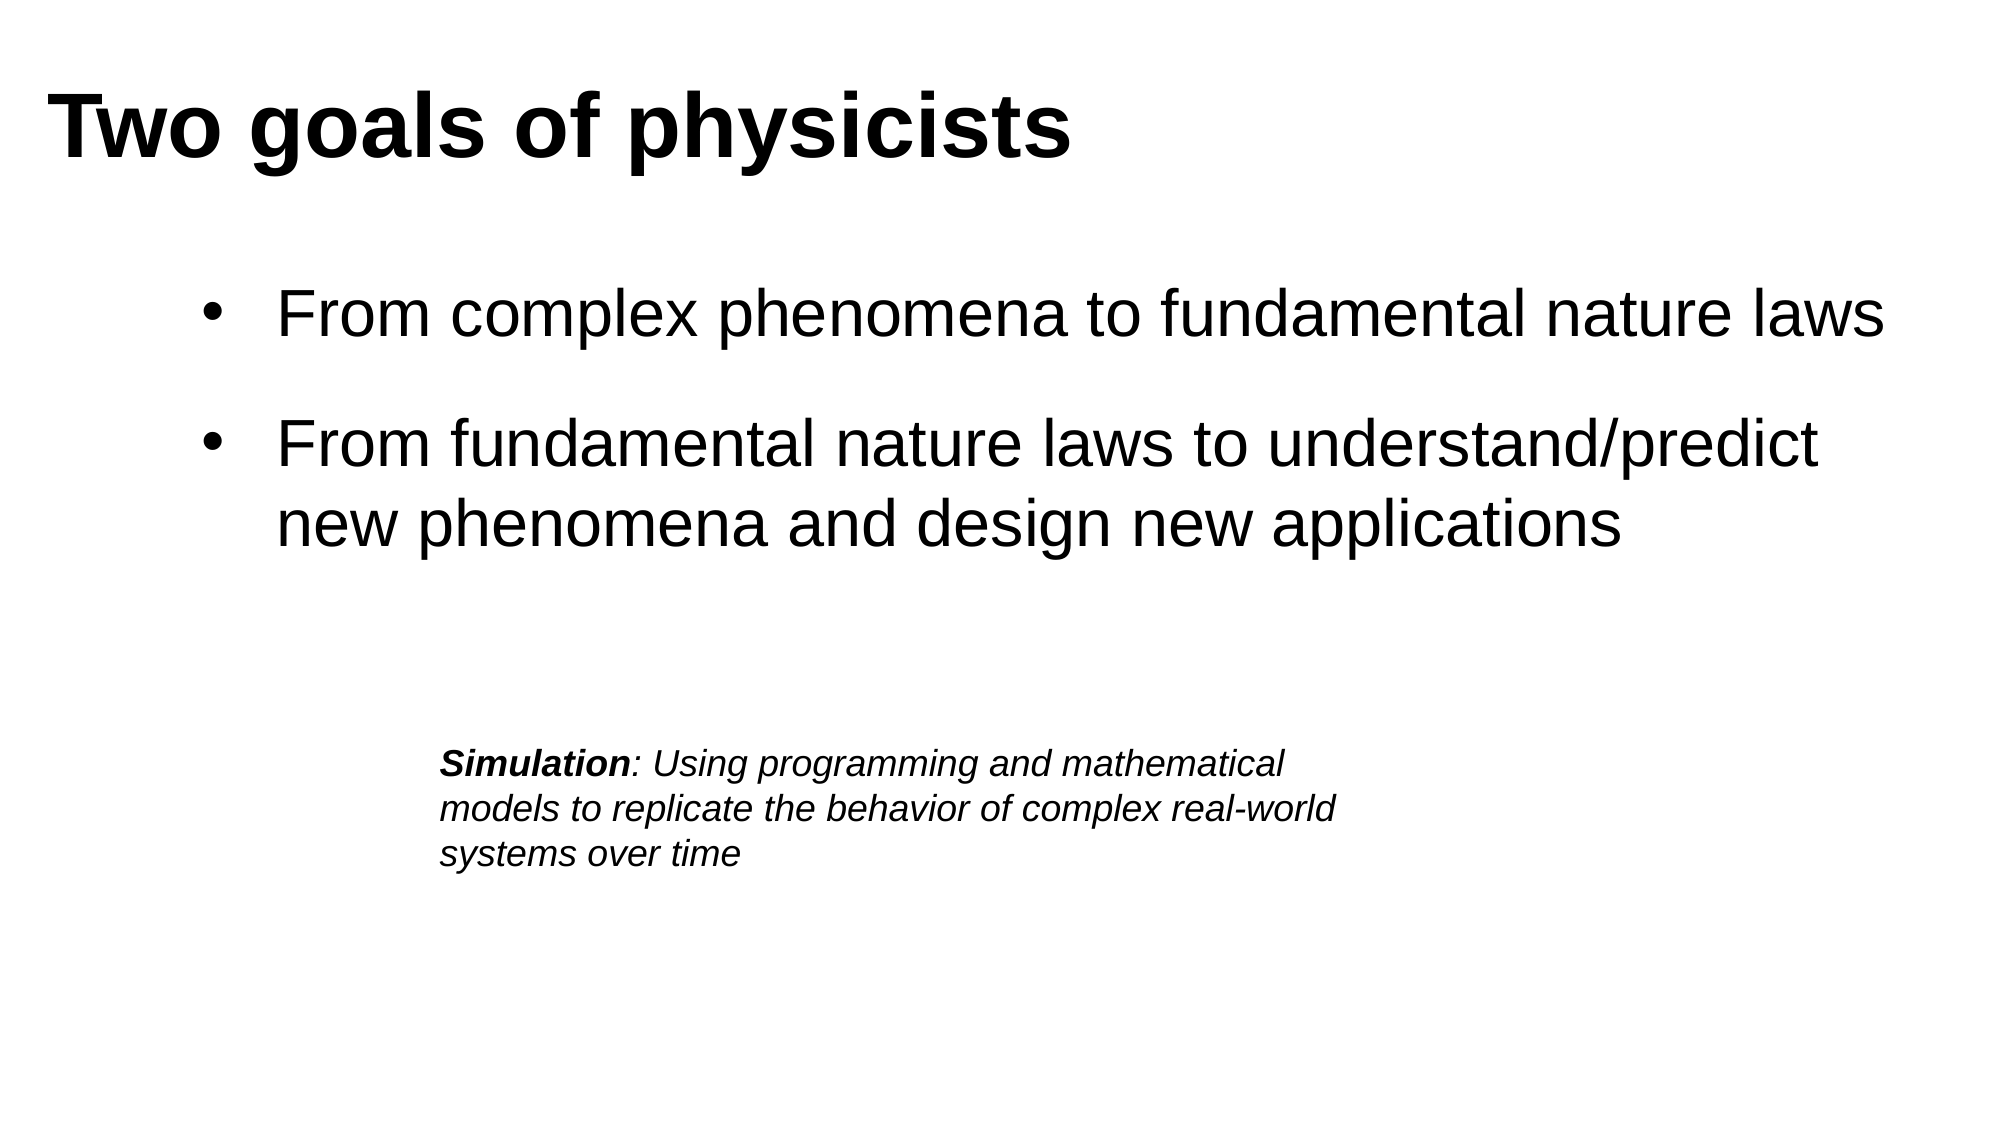

# Two goals of physicists
From complex phenomena to fundamental nature laws
From fundamental nature laws to understand/predict new phenomena and design new applications

Simulation: Using programming and mathematical models to replicate the behavior of complex real-world systems over time